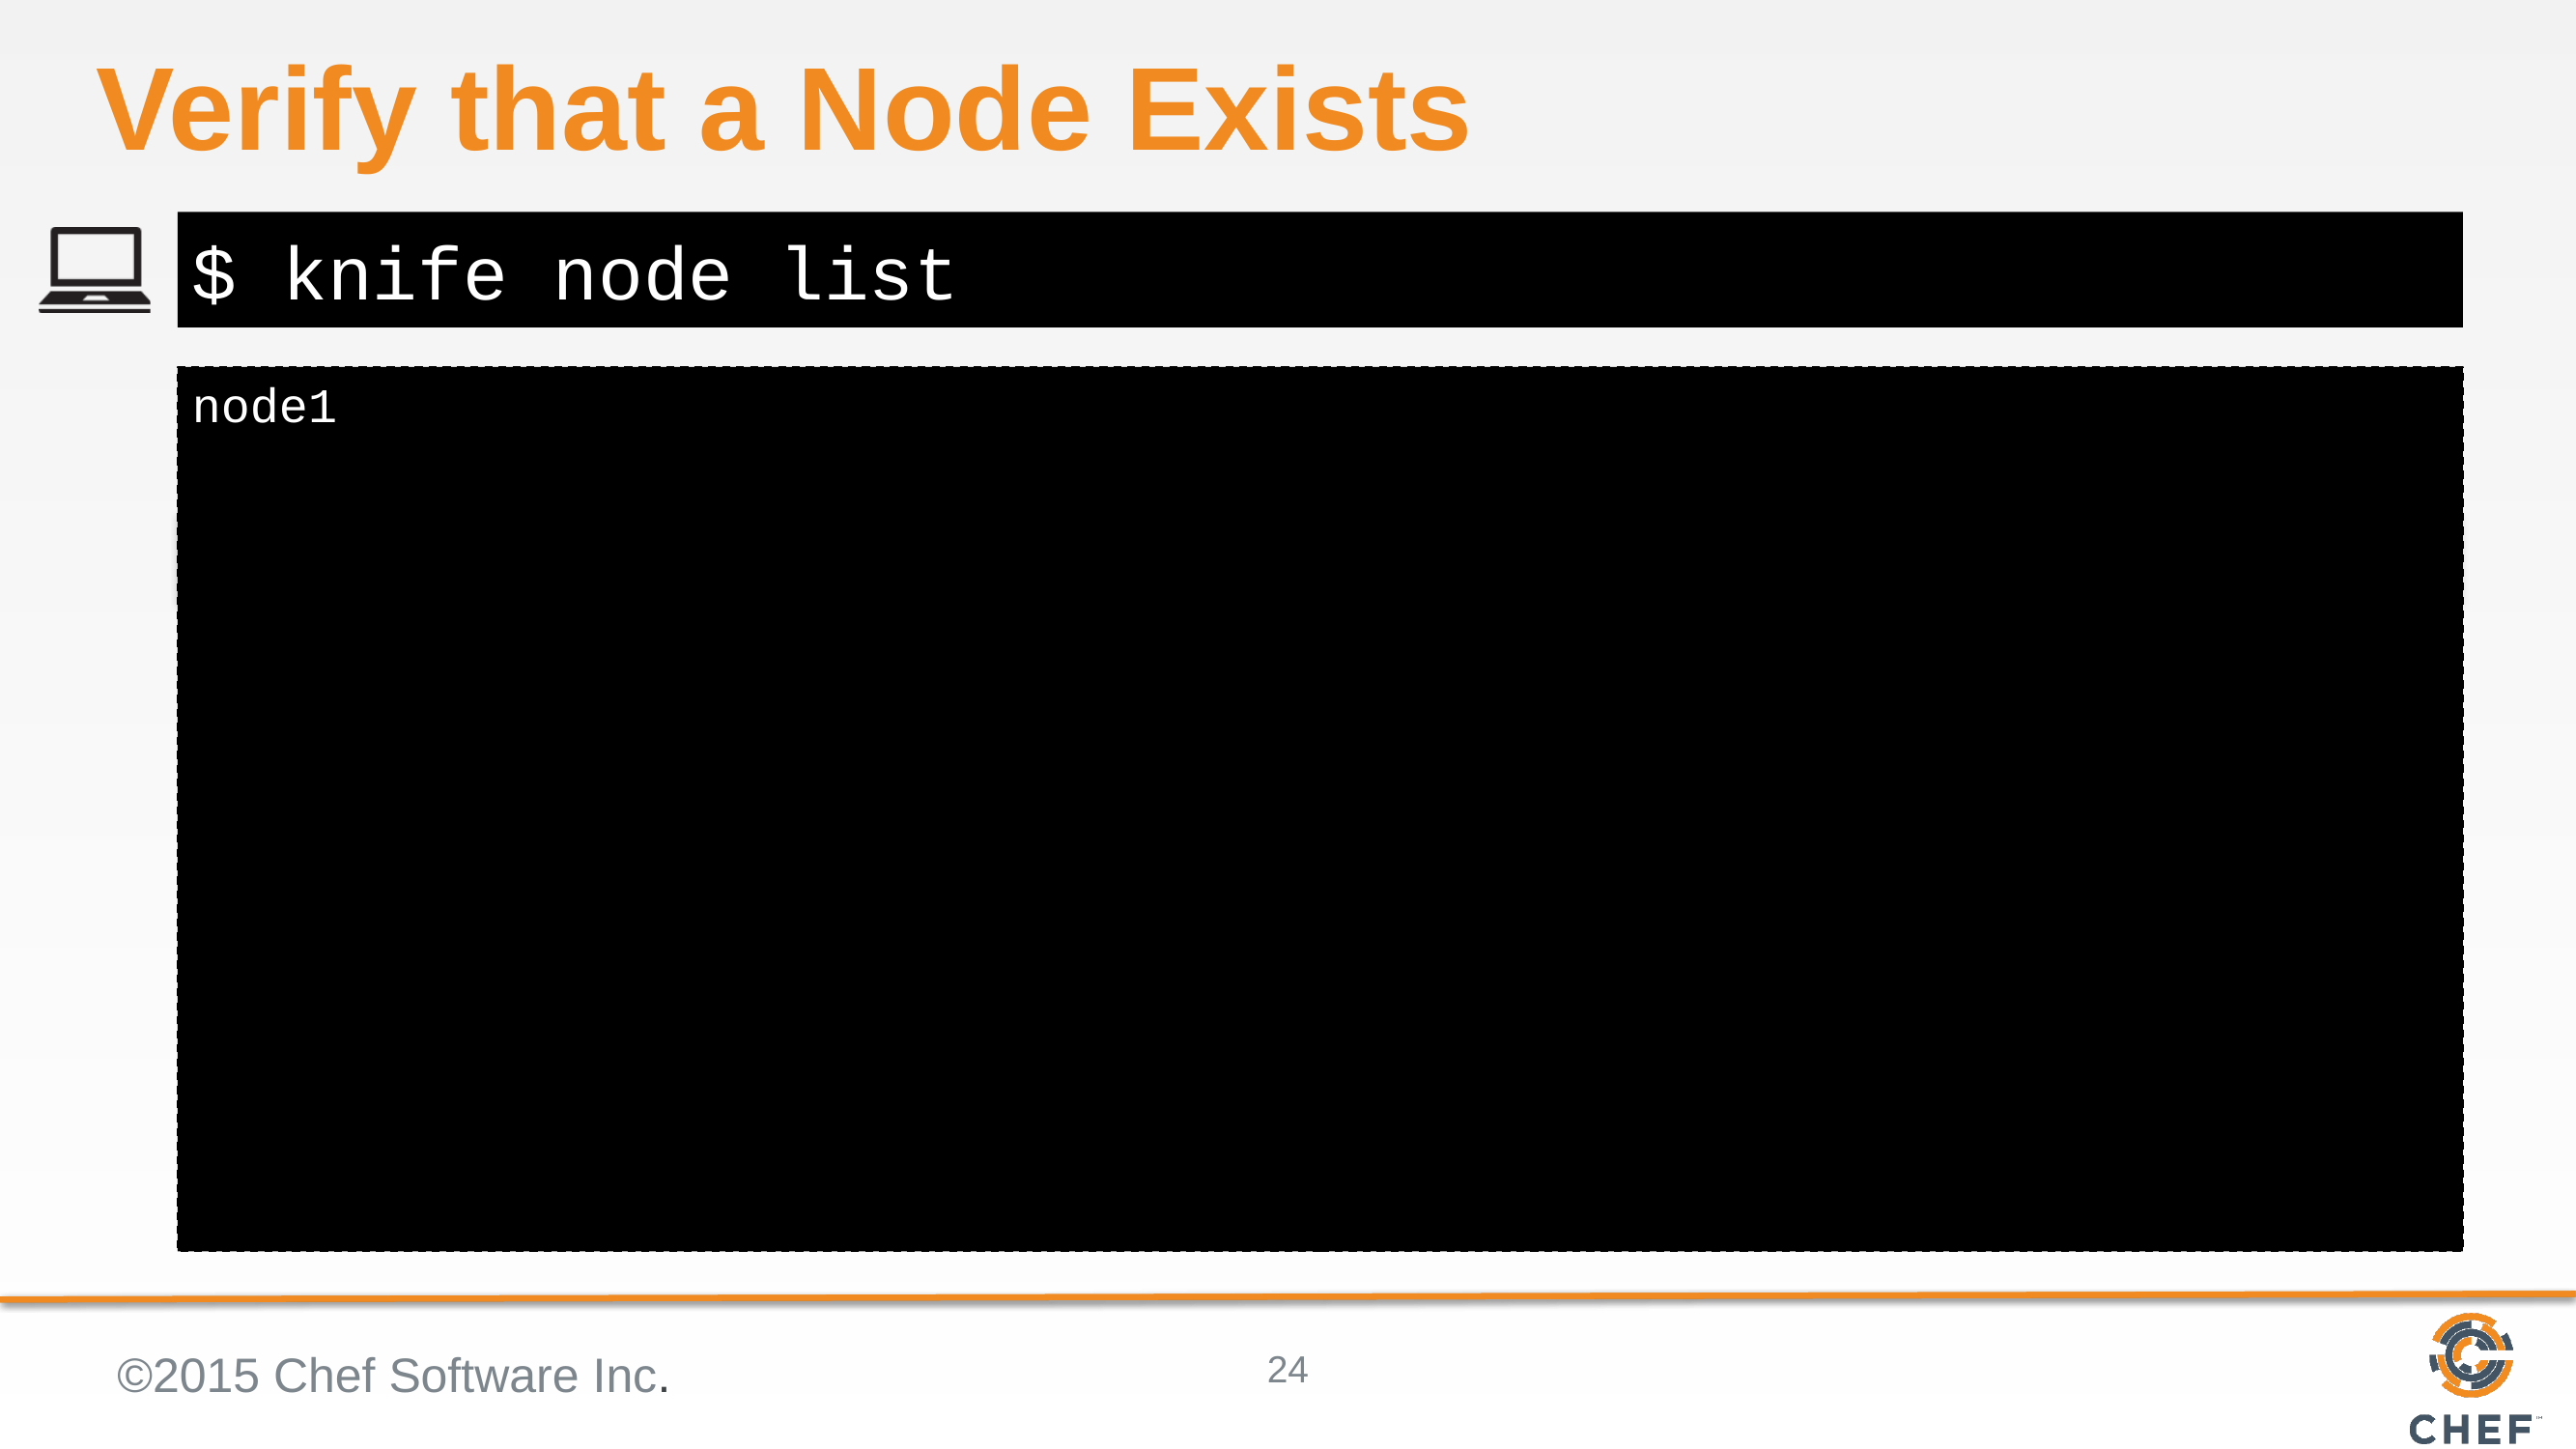

# Verify that a Node Exists
$ knife node list
node1
©2015 Chef Software Inc.
24